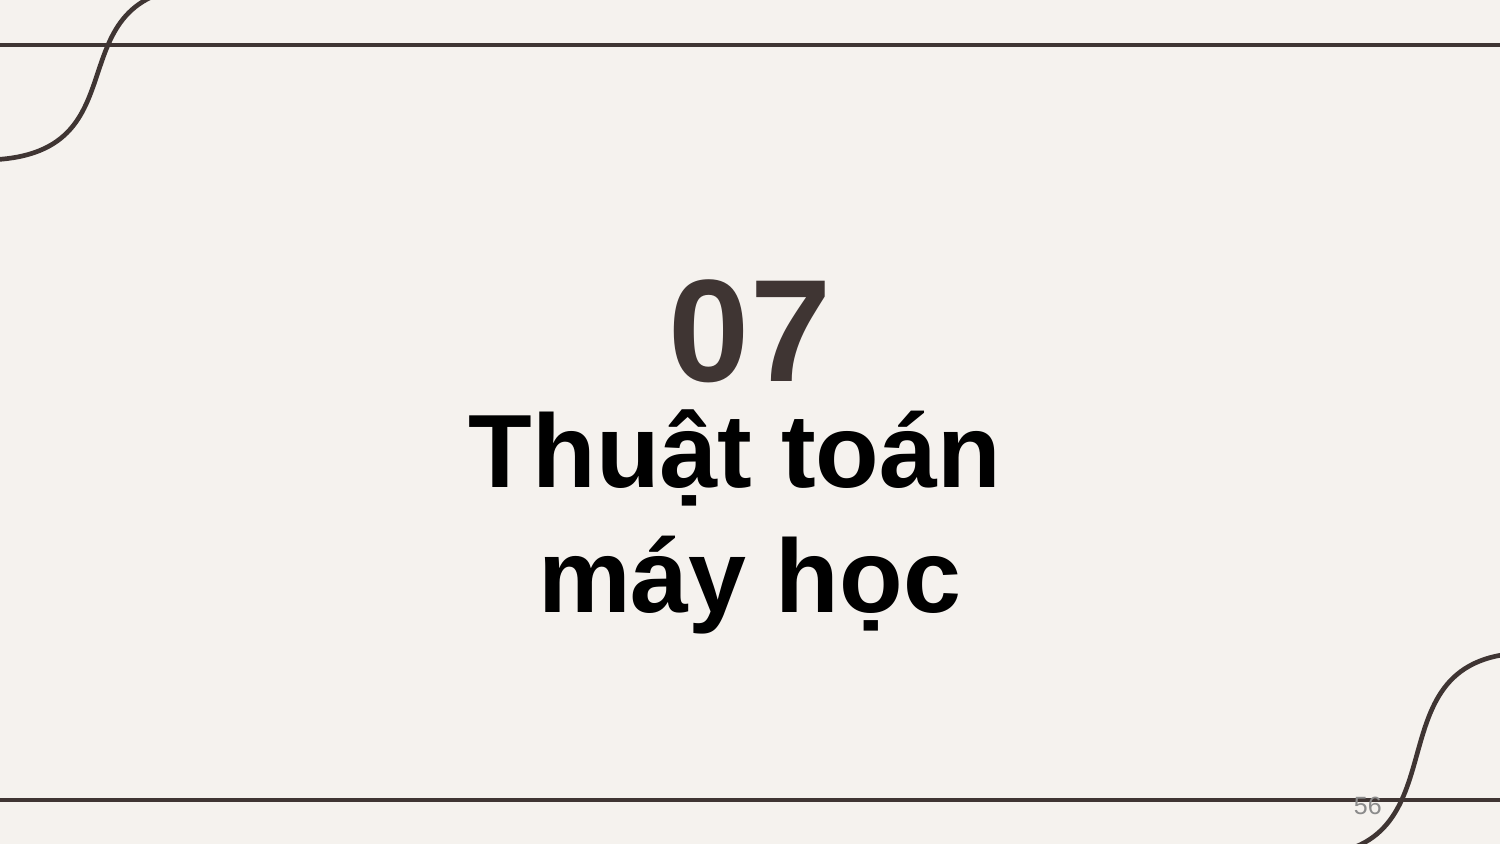

07
# Thuật toán máy học
56